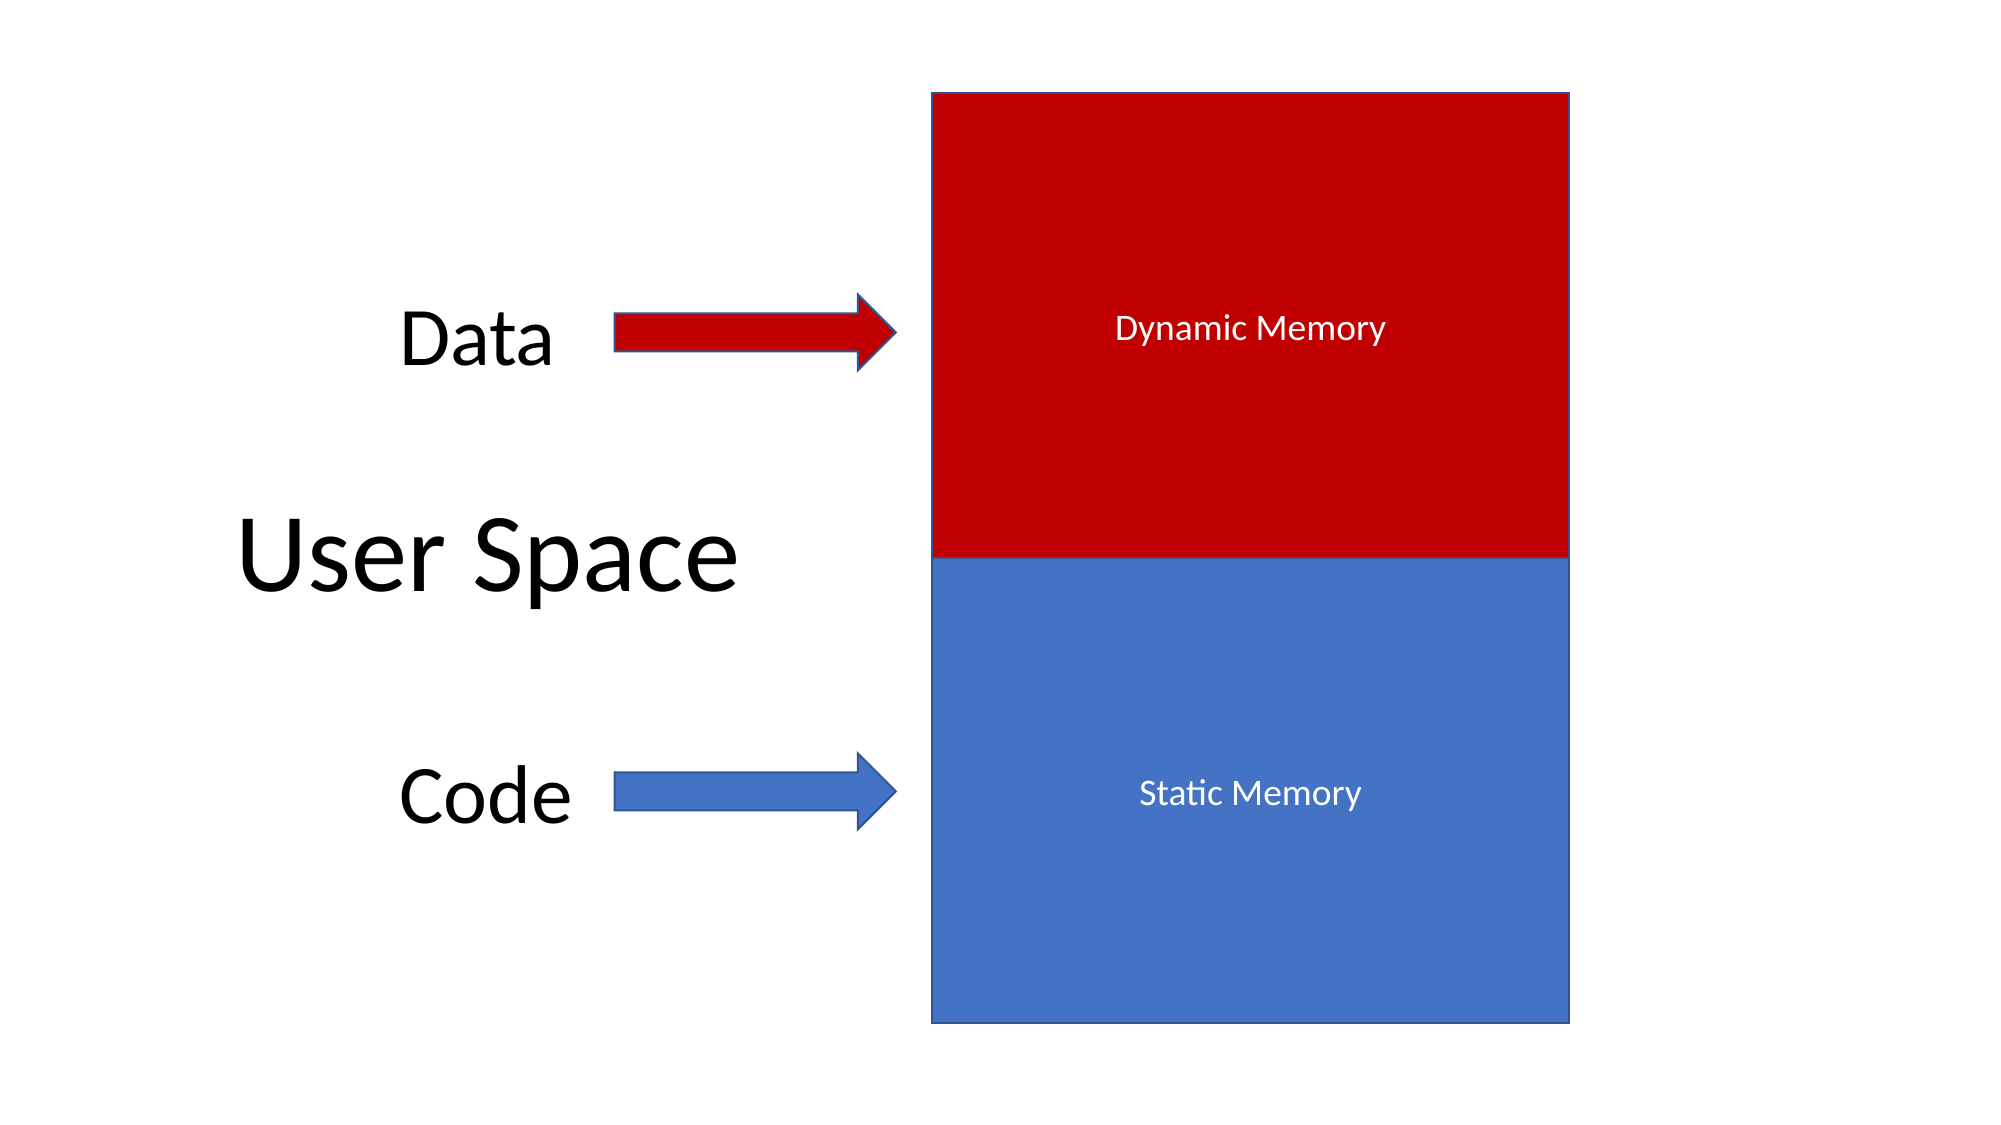

Dynamic Memory
Data

# User Space
Static Memory
Code